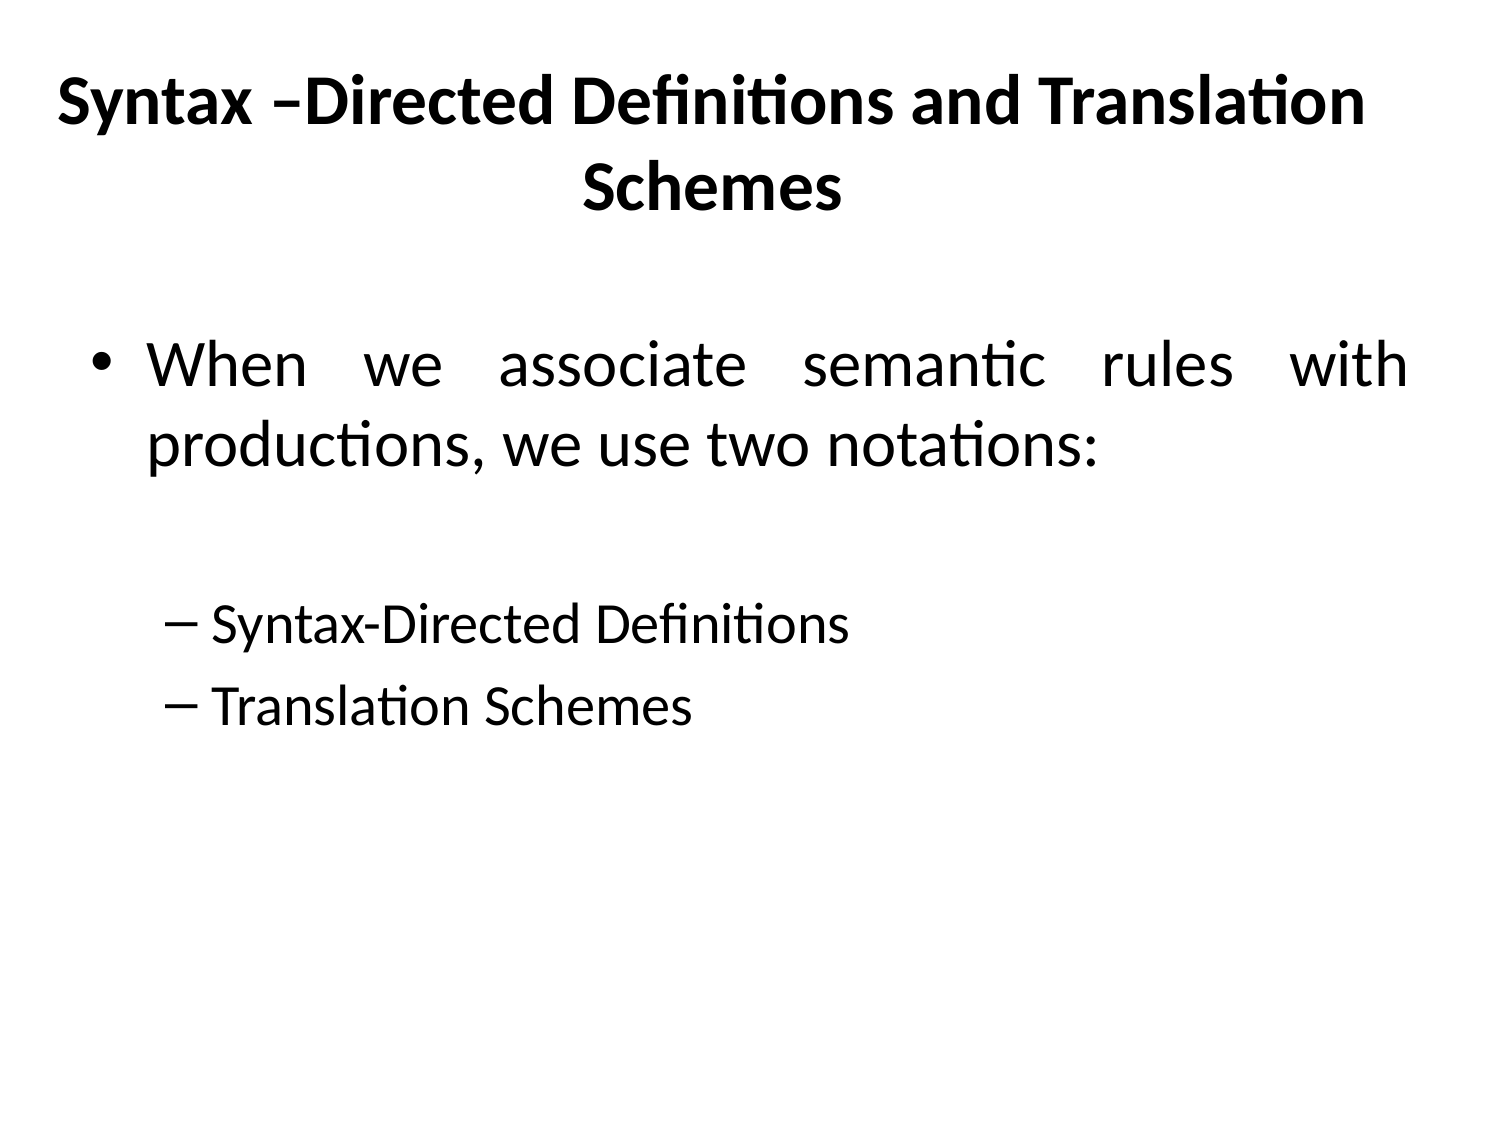

# Syntax –Directed Definitions and Translation Schemes
When we associate semantic rules with productions, we use two notations:

Syntax-Directed Definitions
Translation Schemes